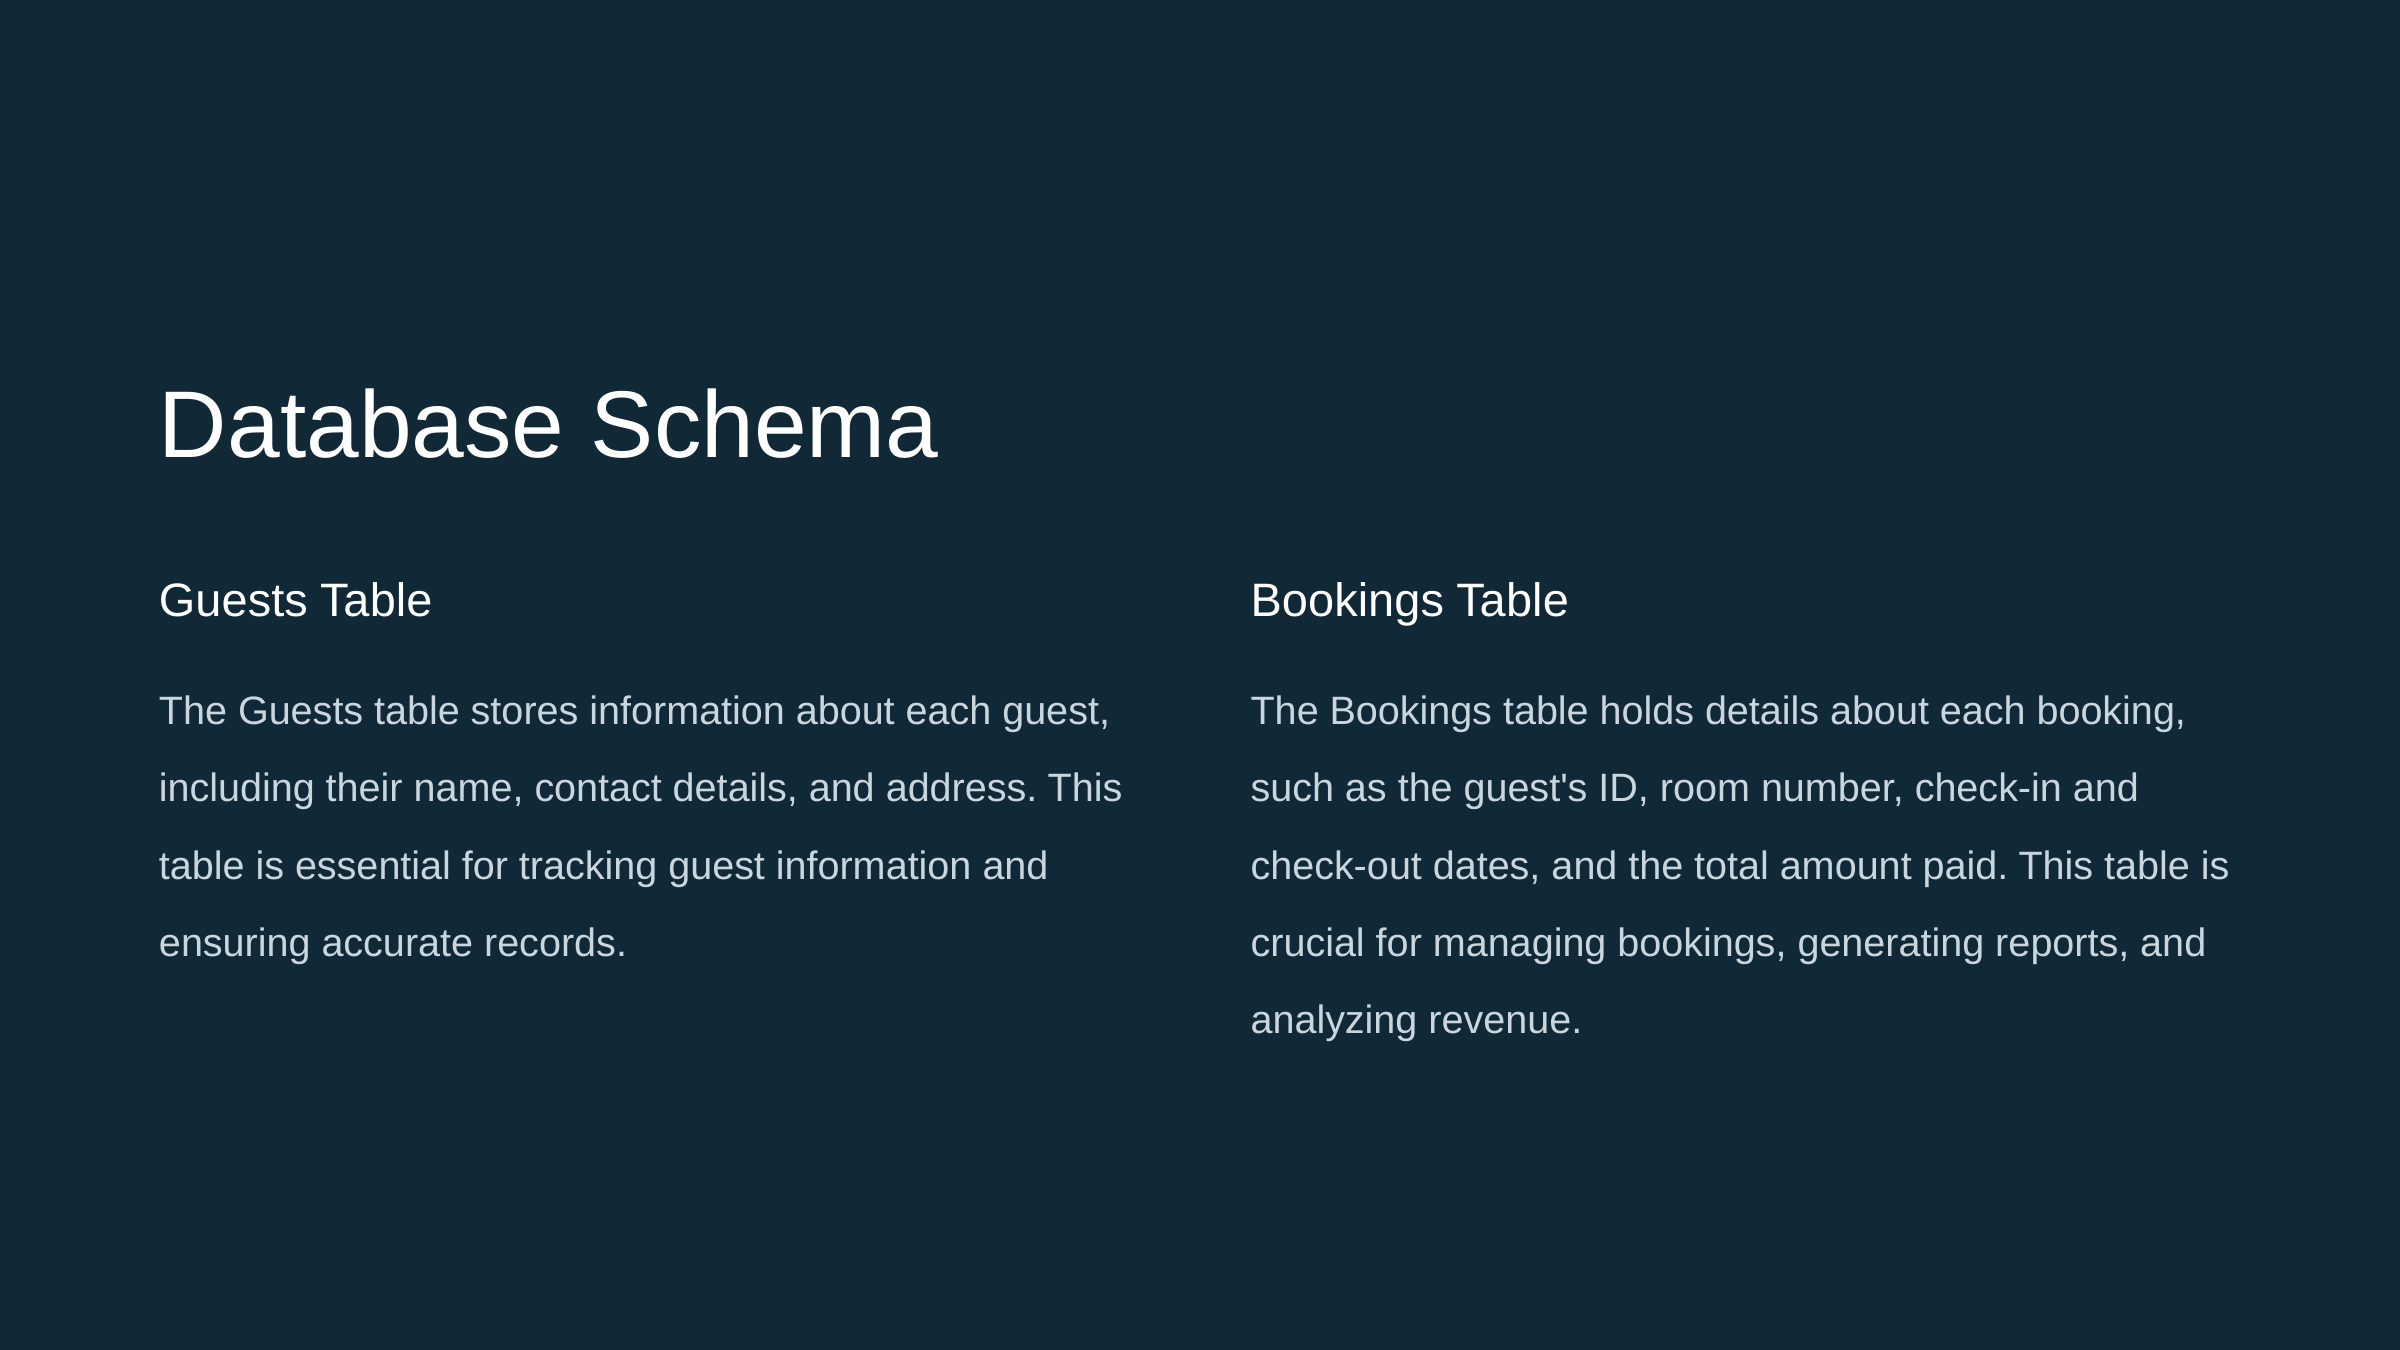

Database Schema
Guests Table
Bookings Table
The Guests table stores information about each guest, including their name, contact details, and address. This table is essential for tracking guest information and ensuring accurate records.
The Bookings table holds details about each booking, such as the guest's ID, room number, check-in and check-out dates, and the total amount paid. This table is crucial for managing bookings, generating reports, and analyzing revenue.